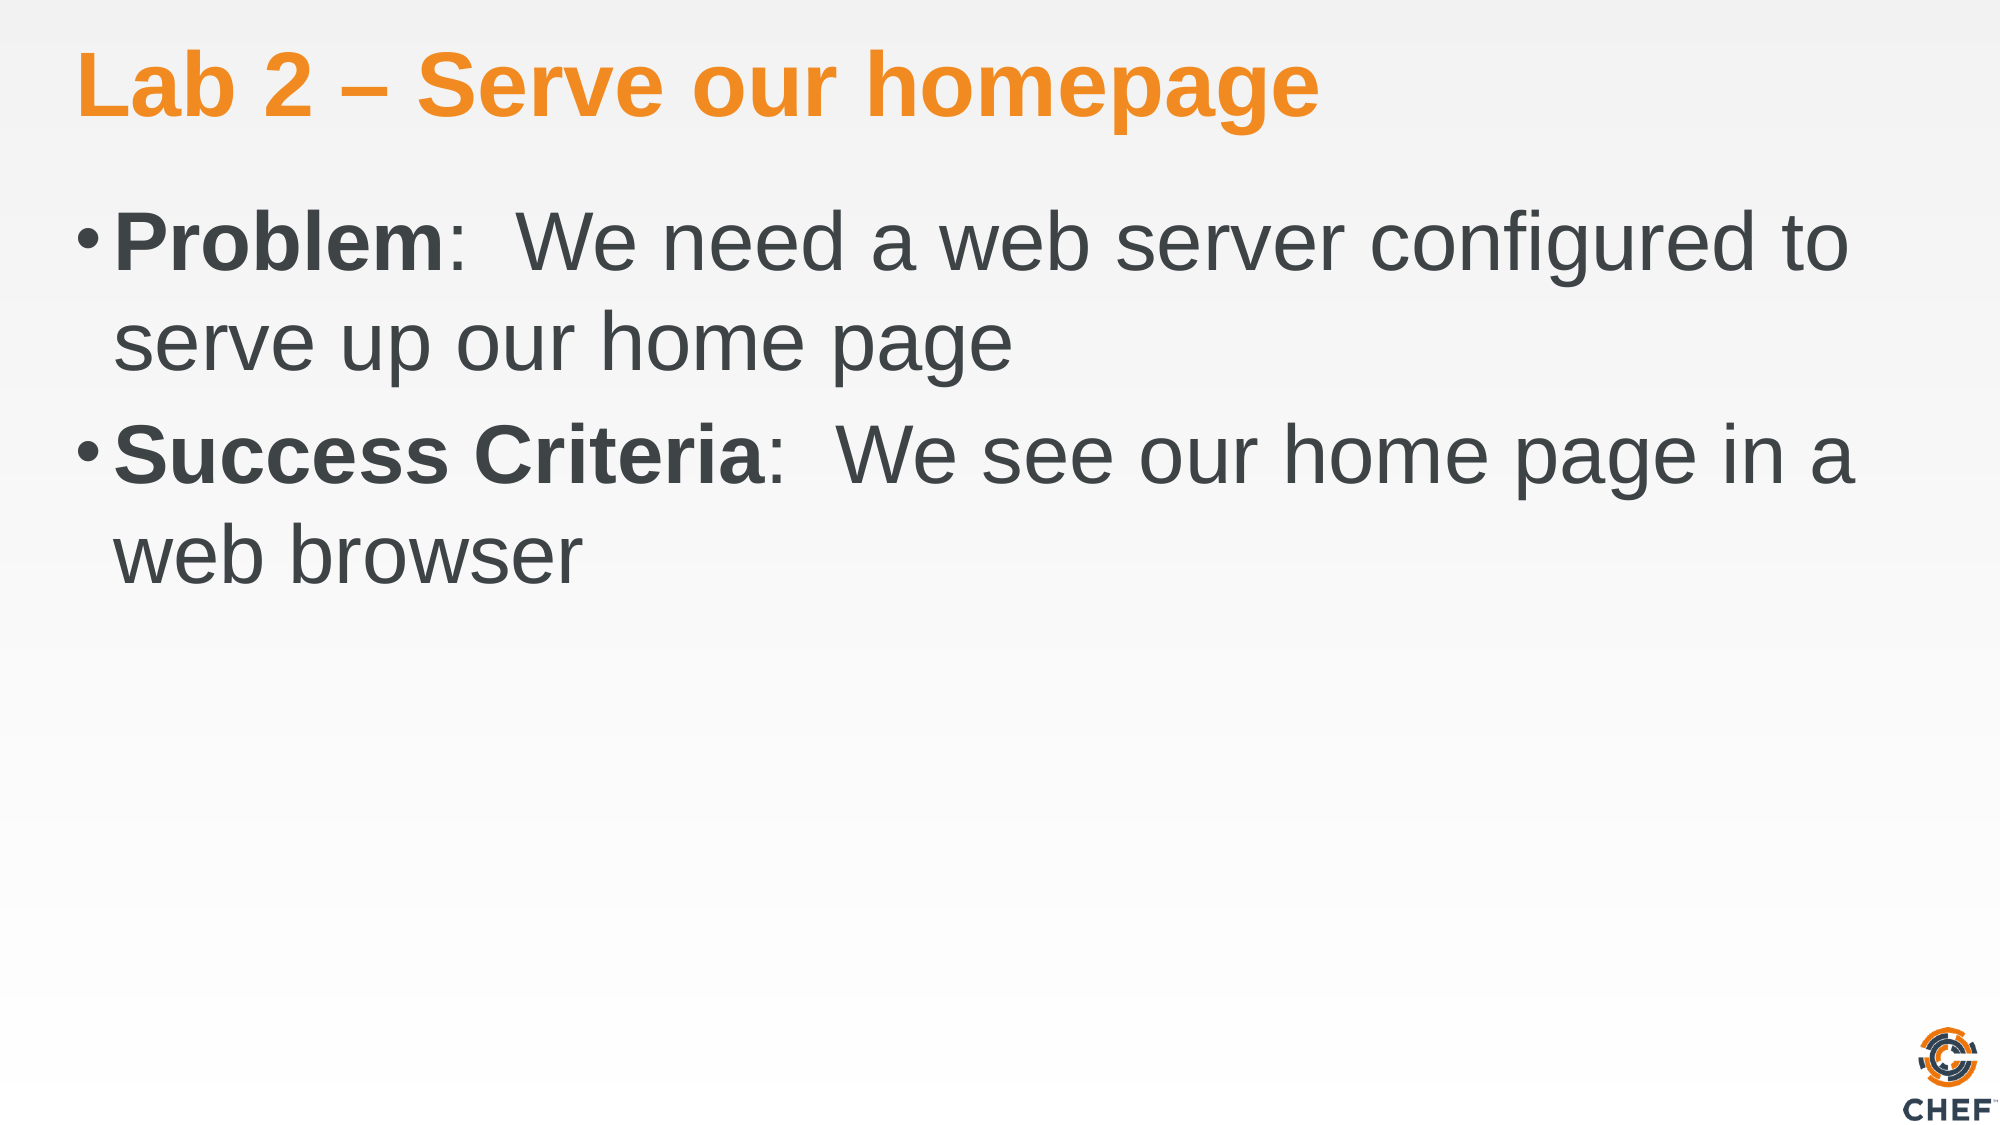

# Lab 2 – Serve our homepage
Problem:  We need a web server configured to serve up our home page
Success Criteria:  We see our home page in a web browser